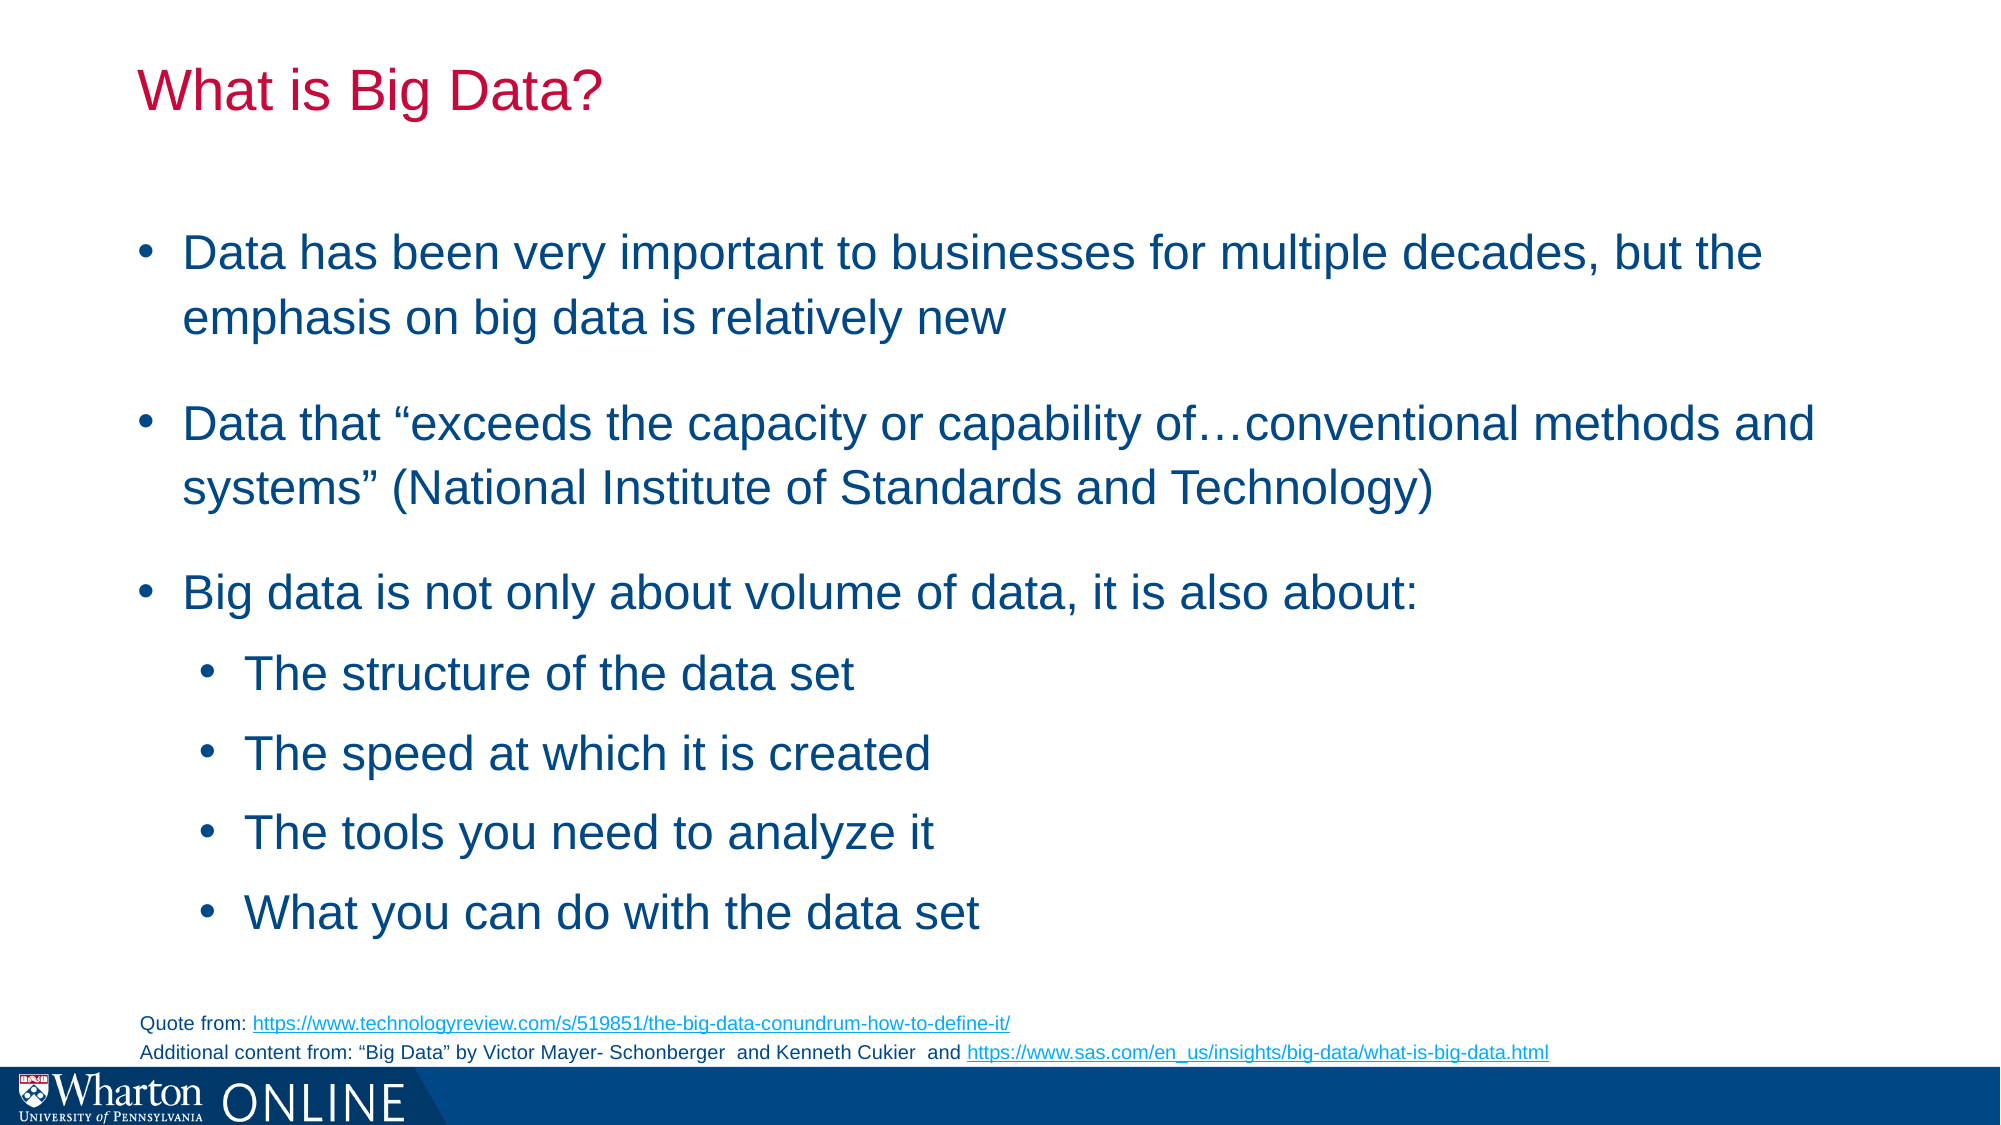

# What is Big Data?
Data has been very important to businesses for multiple decades, but the emphasis on big data is relatively new
Data that “exceeds the capacity or capability of…conventional methods and systems” (National Institute of Standards and Technology)
Big data is not only about volume of data, it is also about:
The structure of the data set
The speed at which it is created
The tools you need to analyze it
What you can do with the data set
Quote from: https://www.technologyreview.com/s/519851/the-big-data-conundrum-how-to-define-it/
Additional content from: “Big Data” by Victor Mayer- Schonberger  and Kenneth Cukier  and https://www.sas.com/en_us/insights/big-data/what-is-big-data.html